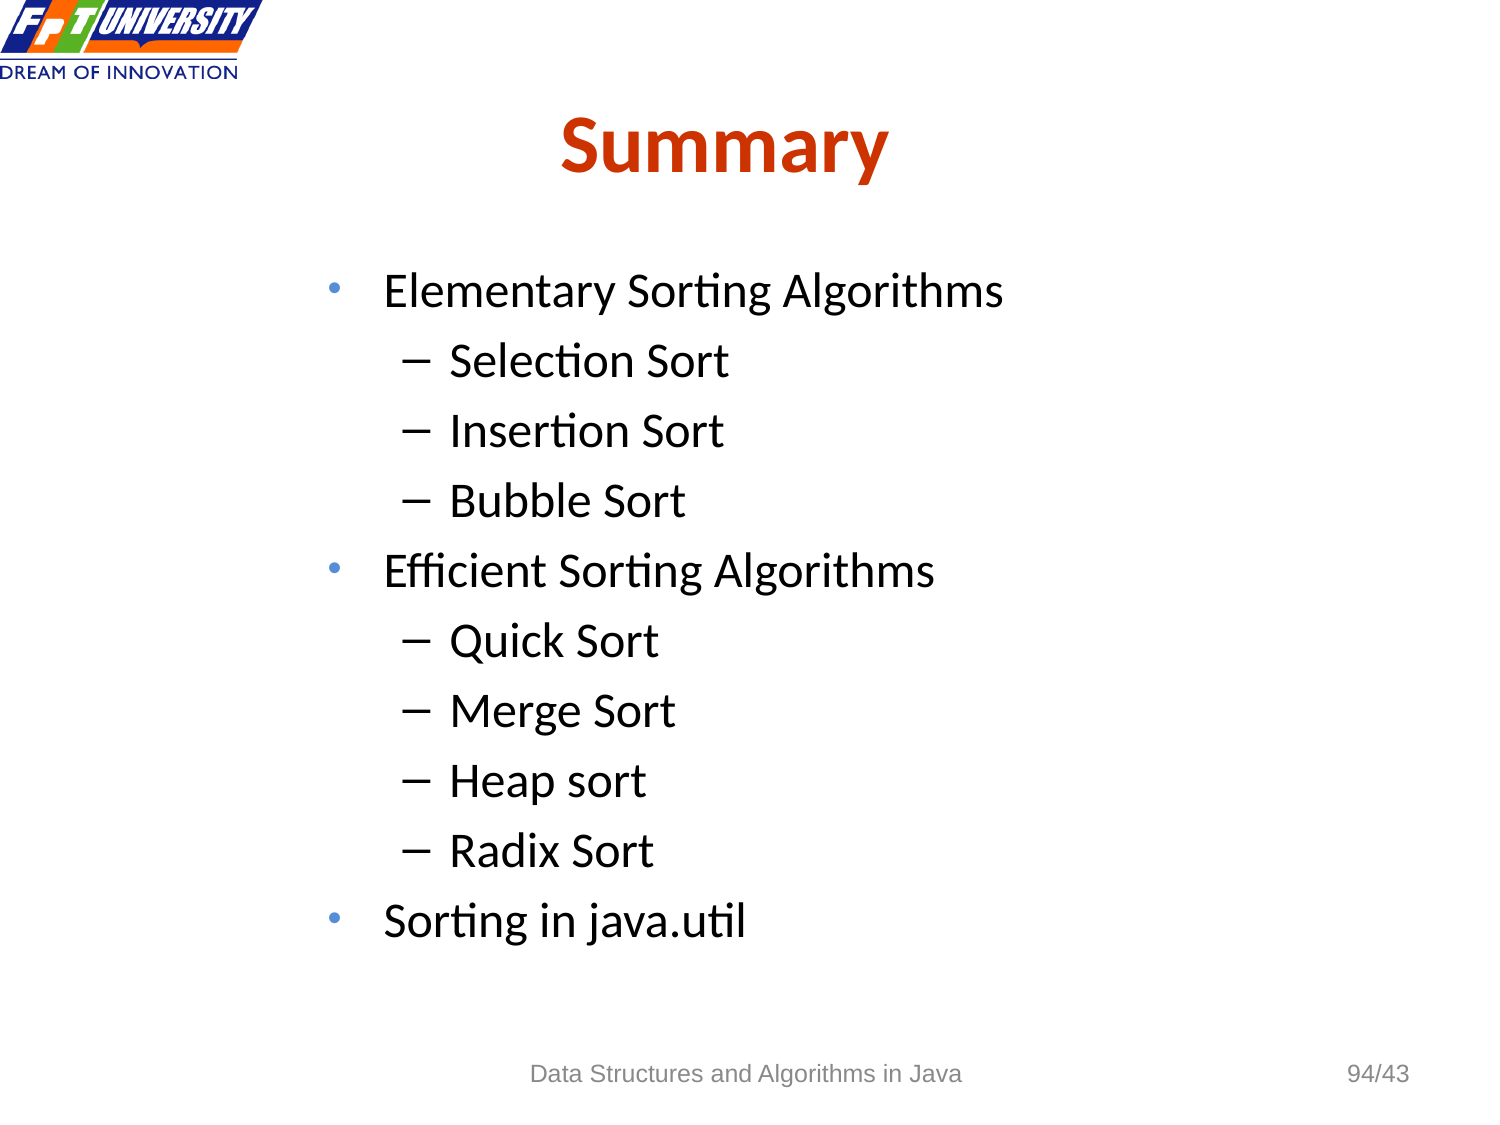

# Summary
Elementary Sorting Algorithms
Selection Sort
Insertion Sort
Bubble Sort
Efficient Sorting Algorithms
Quick Sort
Merge Sort
Heap sort
Radix Sort
Sorting in java.util
Data Structures and Algorithms in Java
94/43